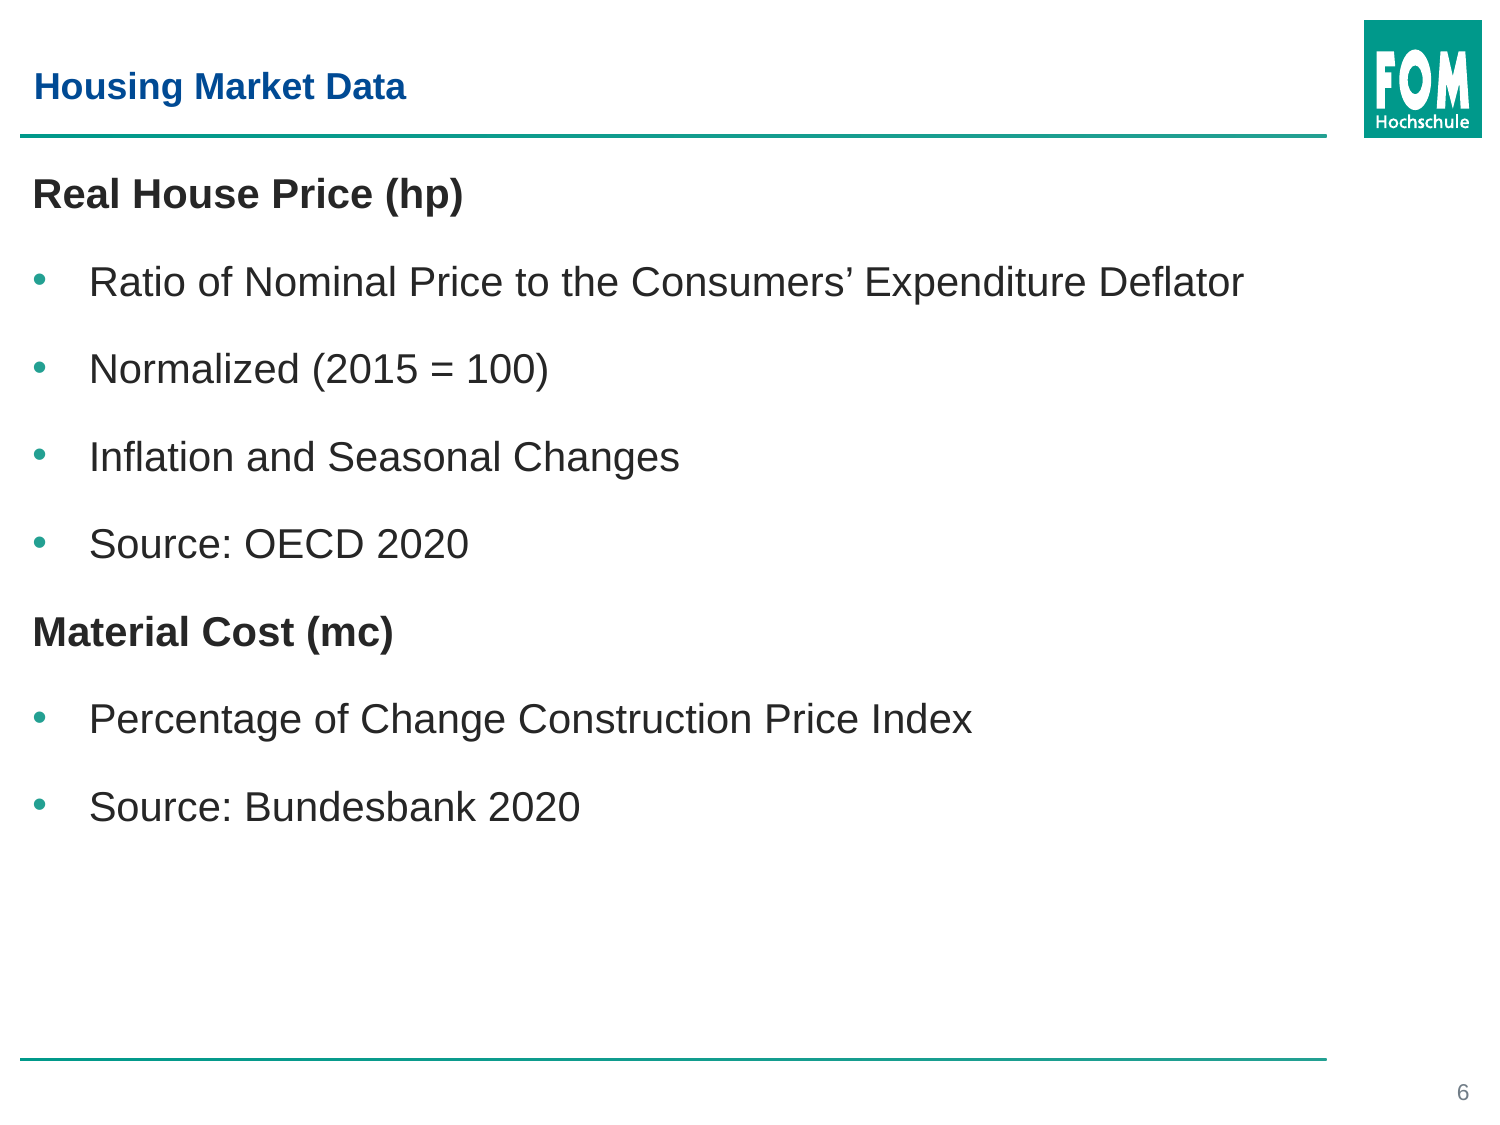

Housing Market Data
Real House Price (hp)
Ratio of Nominal Price to the Consumers’ Expenditure Deflator
Normalized (2015 = 100)
Inflation and Seasonal Changes
Source: OECD 2020
Material Cost (mc)
Percentage of Change Construction Price Index
Source: Bundesbank 2020

6